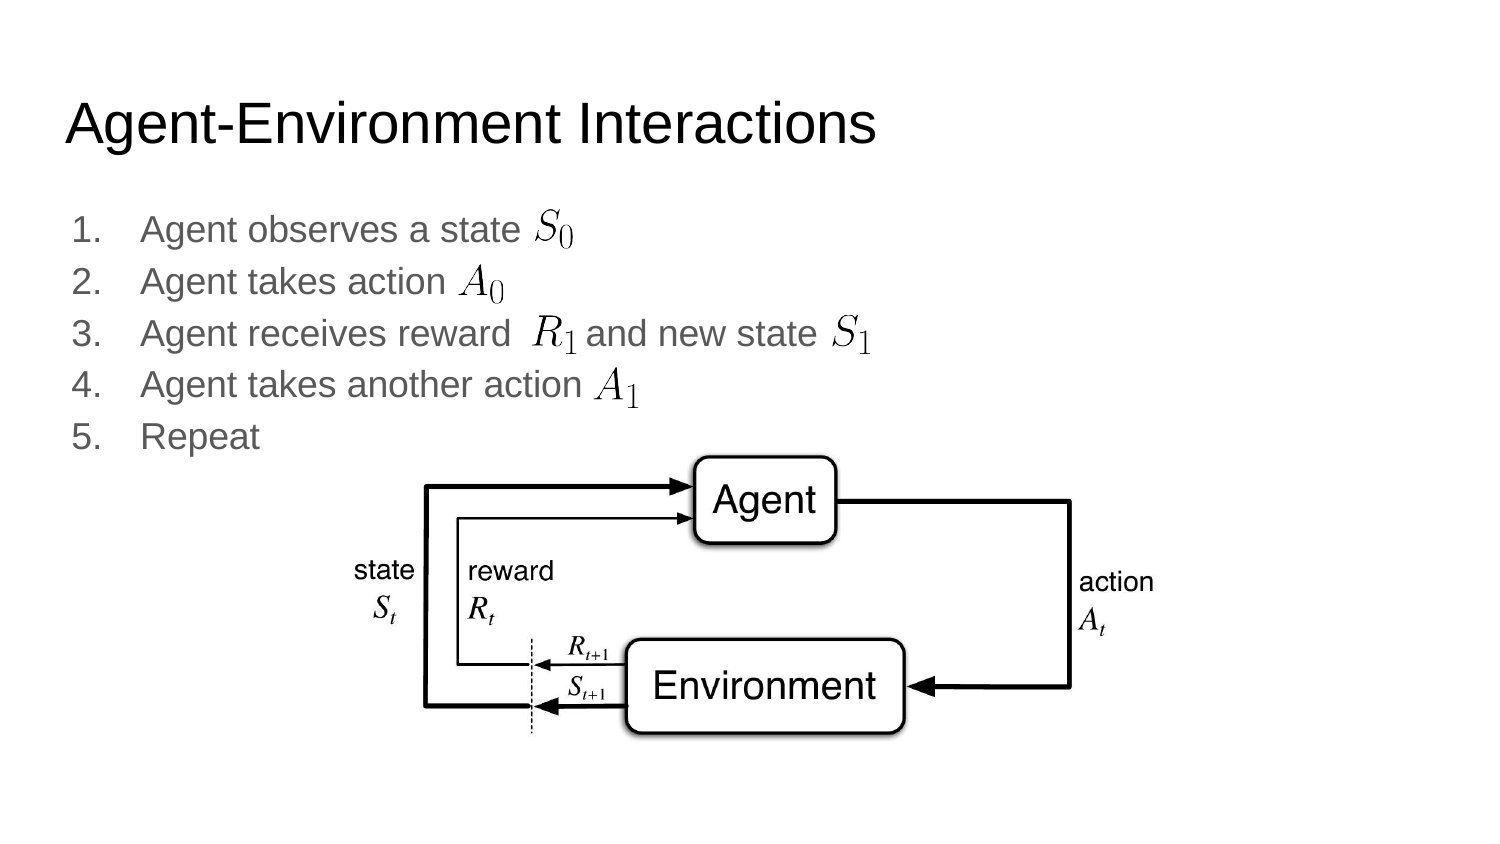

# Agent-Environment Interactions
Agent observes a state
Agent takes action
Agent receives reward
Agent takes another action
Repeat

and new state